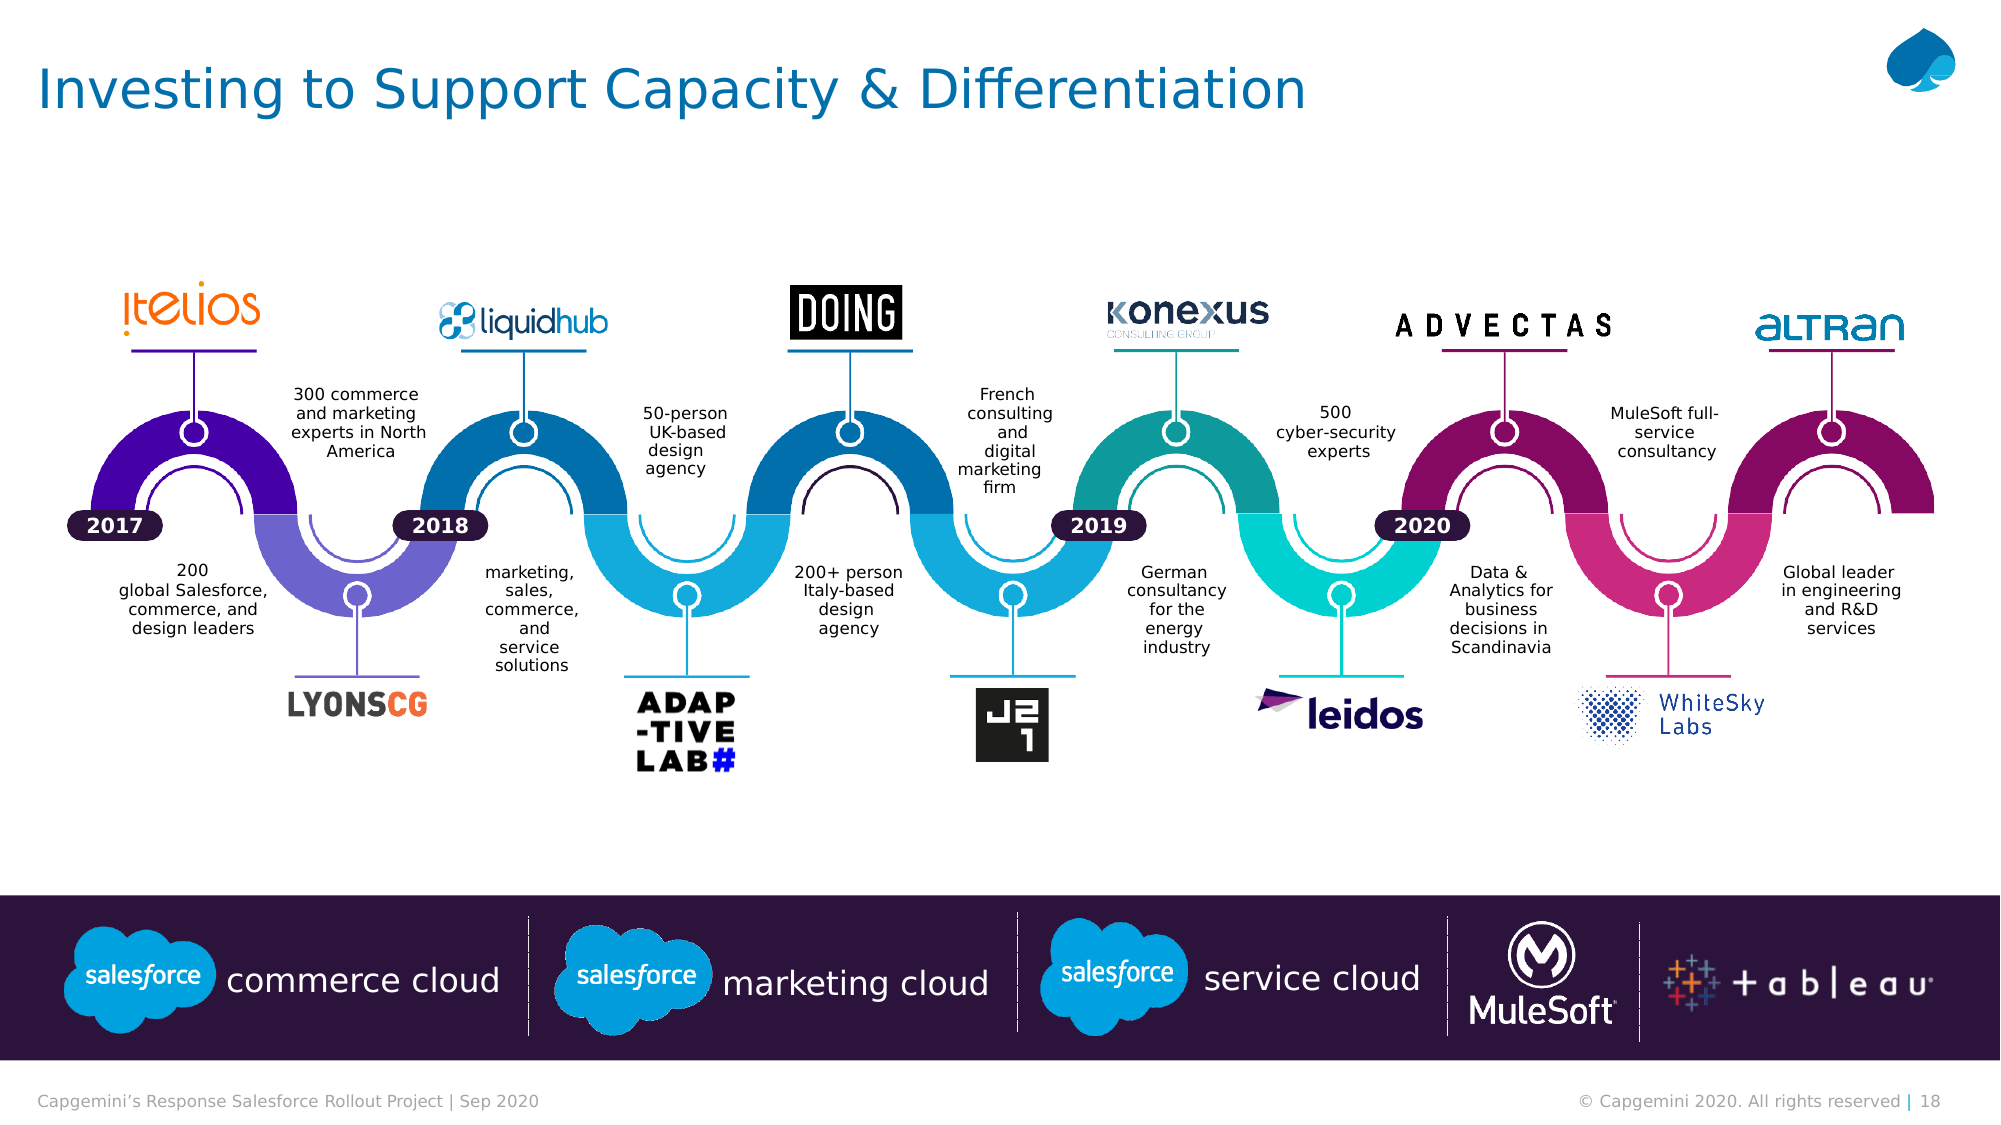

# Investing to Support Capacity & Differentiation

300 commerce  and marketing  experts in North  America
French  consulting  and digital
marketing firm
50-person  UK-based
design agency
500
cyber-security  experts
MuleSoft full-  service  consultancy

2017
2018
2019
2020
200
global Salesforce,  commerce, and  design leaders
marketing,  sales,  commerce,  and service  solutions
200+ person  Italy-based  design  agency
German  consultancy  for the  energy  industry
Data &  Analytics for  business  decisions in  Scandinavia
Global leader  in engineering  and R&D  services

service cloud
commerce cloud
marketing cloud
Capgemini’s Response Salesforce Rollout Project | Sep 2020
© Capgemini 2020. All rights reserved | 18